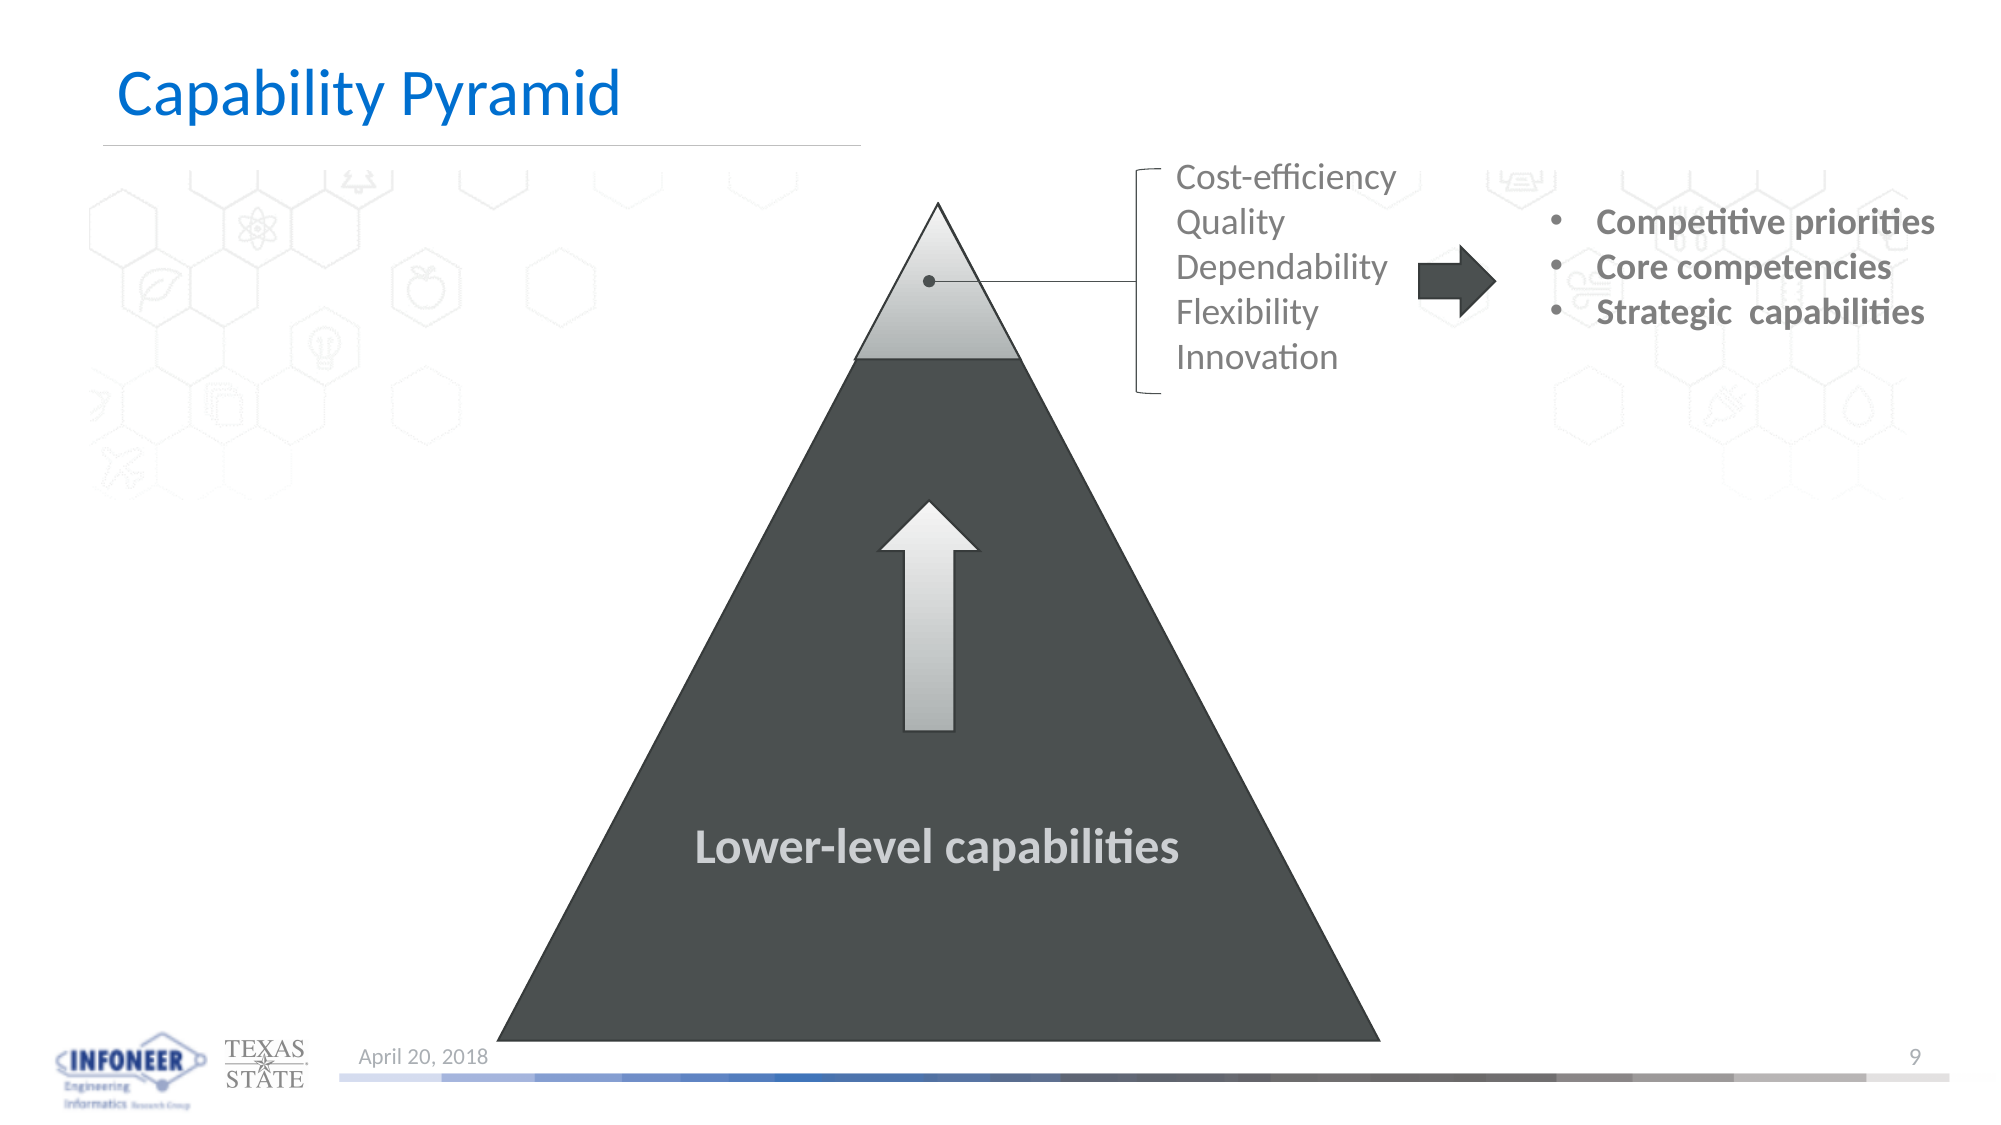

# Capability Pyramid
Cost-efficiency
Quality
Dependability
Flexibility
Innovation

Competitive priorities
Core competencies
Strategic  capabilities

Lower-level capabilities